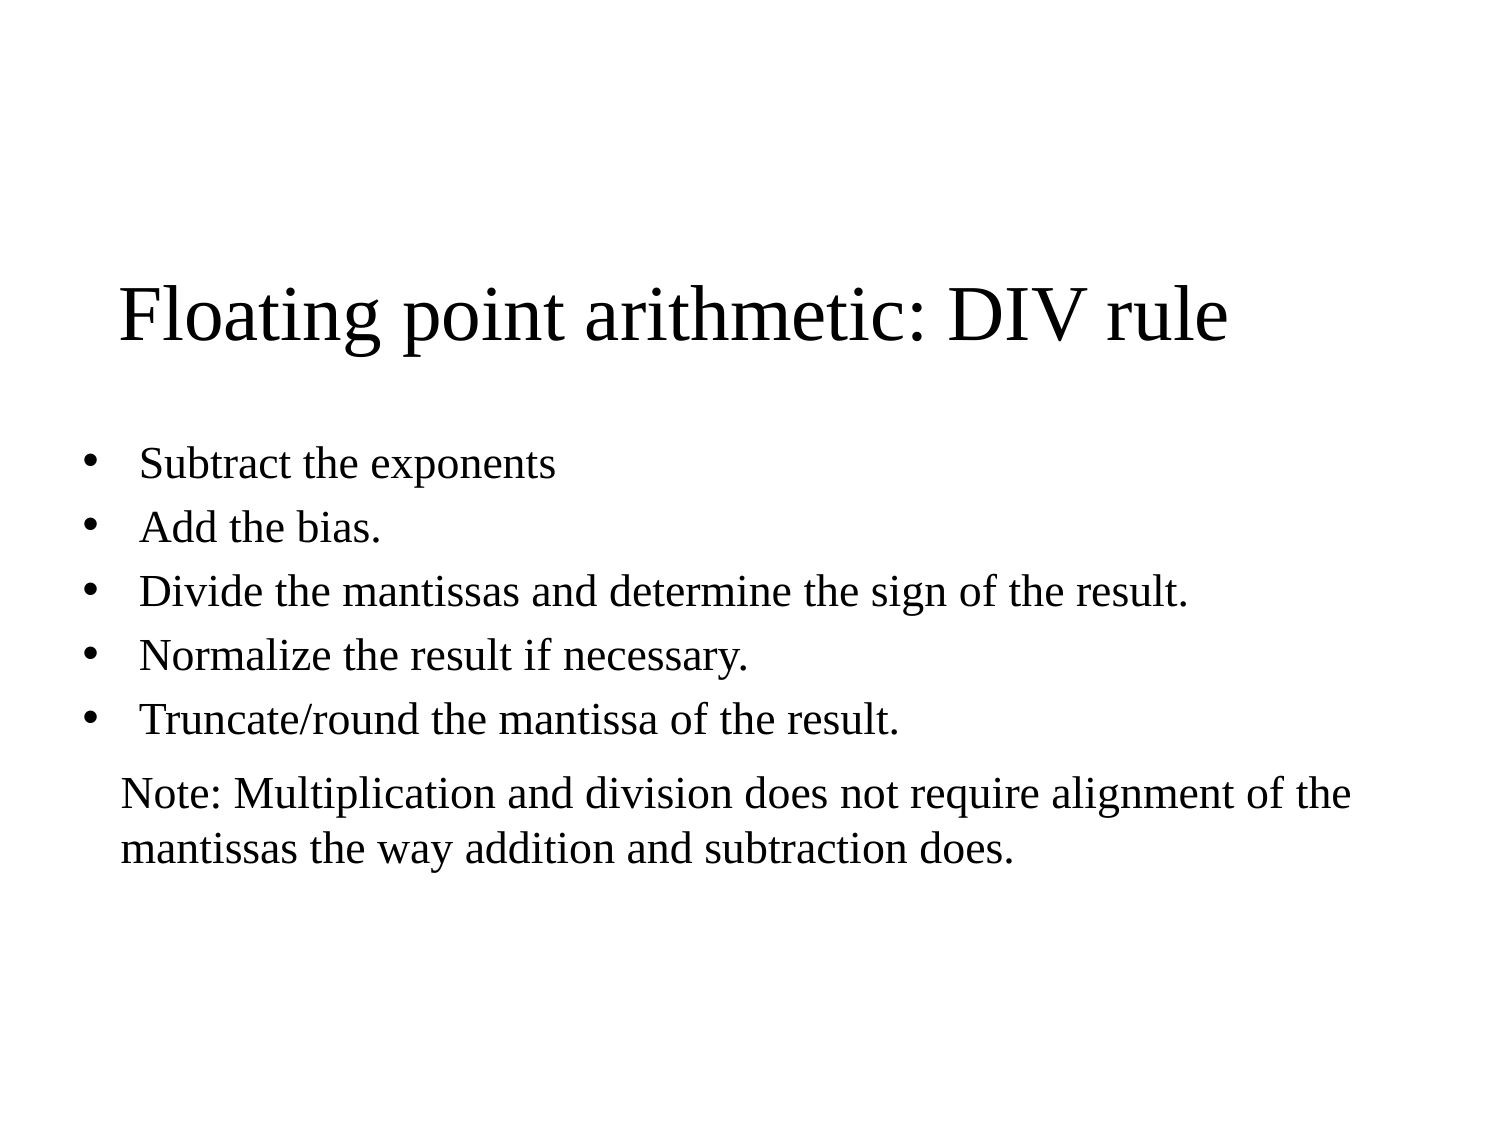

# Floating point arithmetic: DIV rule
Subtract the exponents
Add the bias.
Divide the mantissas and determine the sign of the result.
Normalize the result if necessary.
Truncate/round the mantissa of the result.

Note: Multiplication and division does not require alignment of the
mantissas the way addition and subtraction does.